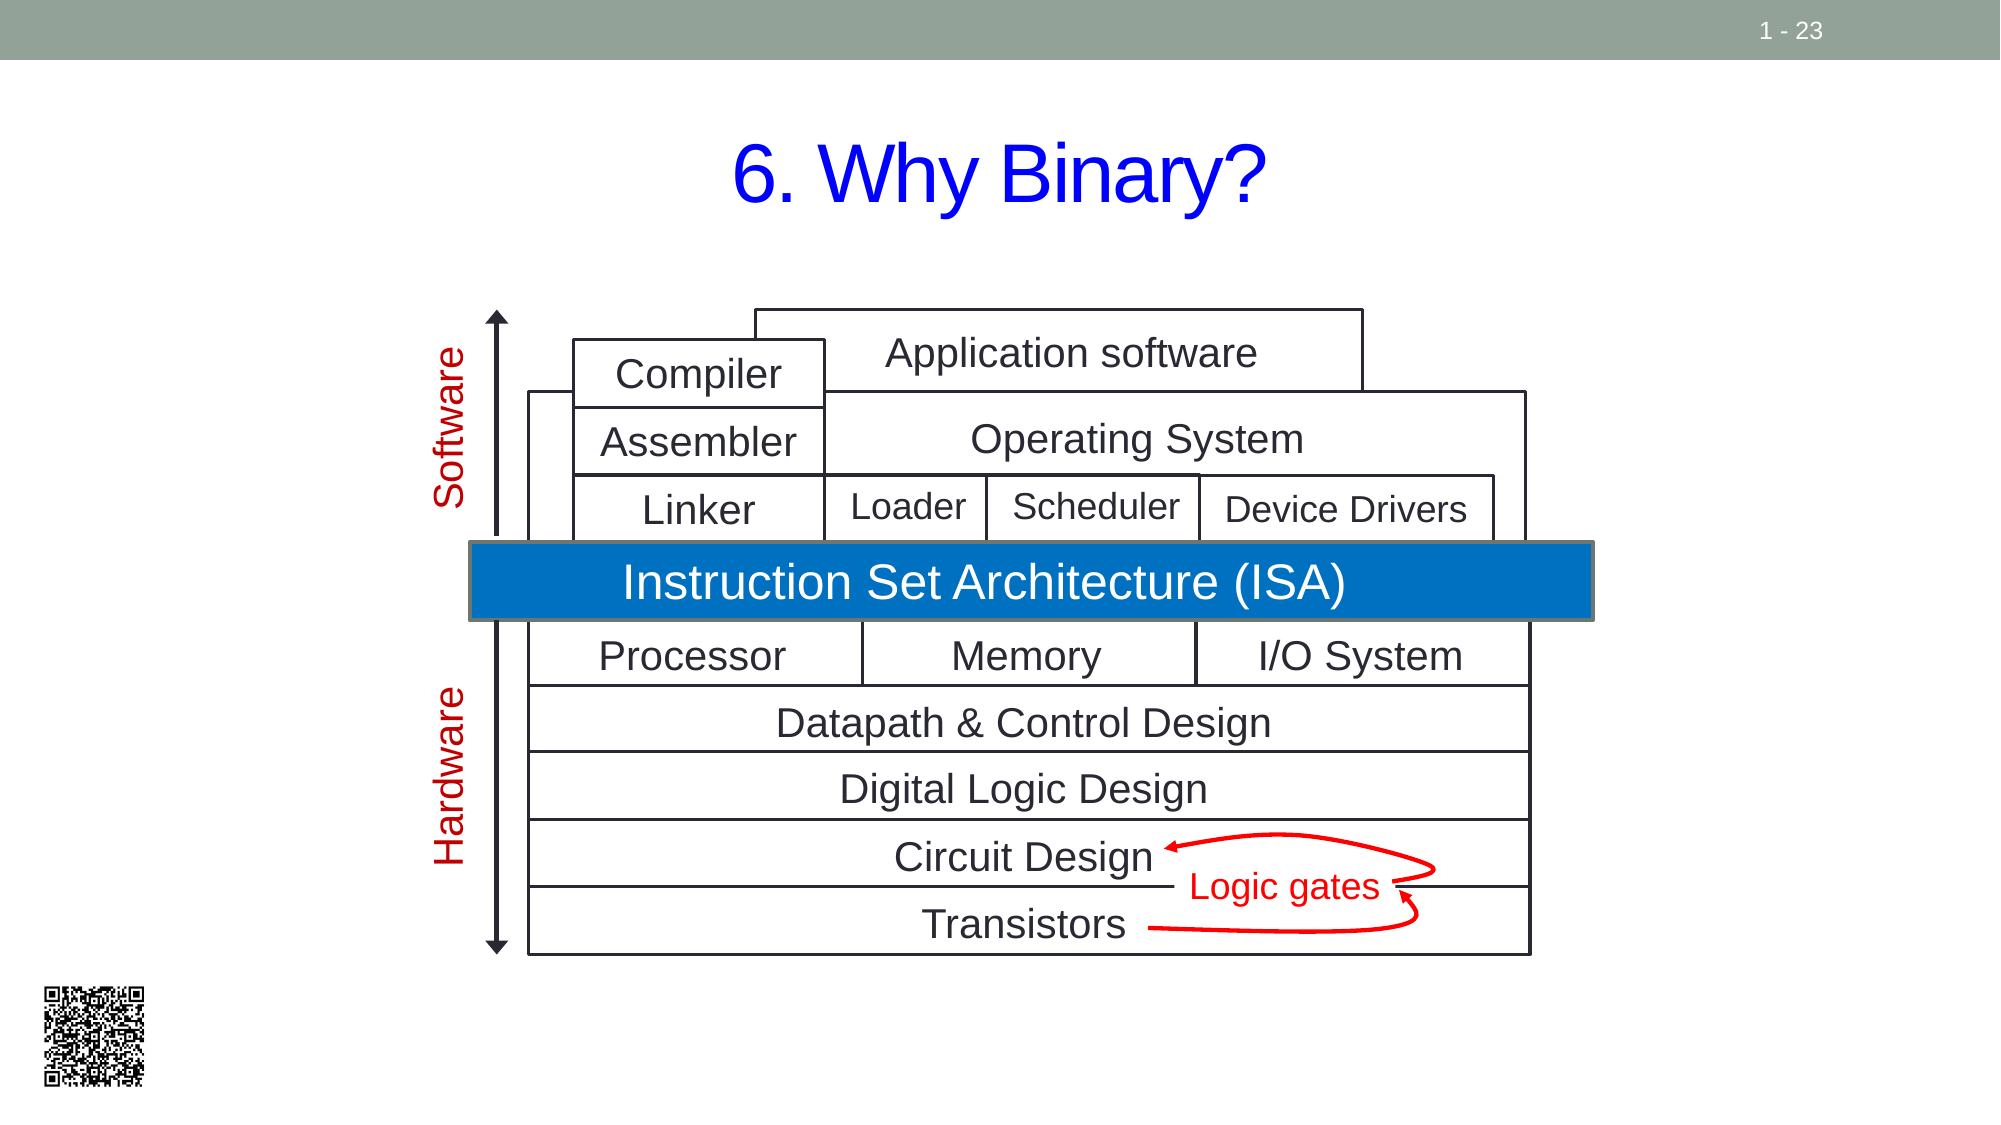

1 - 23
# 6. Why Binary?

Application software
Compiler

Assembler

Linker

Operating System
Software
Loader

Scheduler

Device Drivers

Instruction Set Architecture (ISA)

Processor

Memory

I/O System

Datapath & Control Design
Hardware

Digital Logic Design

Circuit Design

Logic gates

Transistors